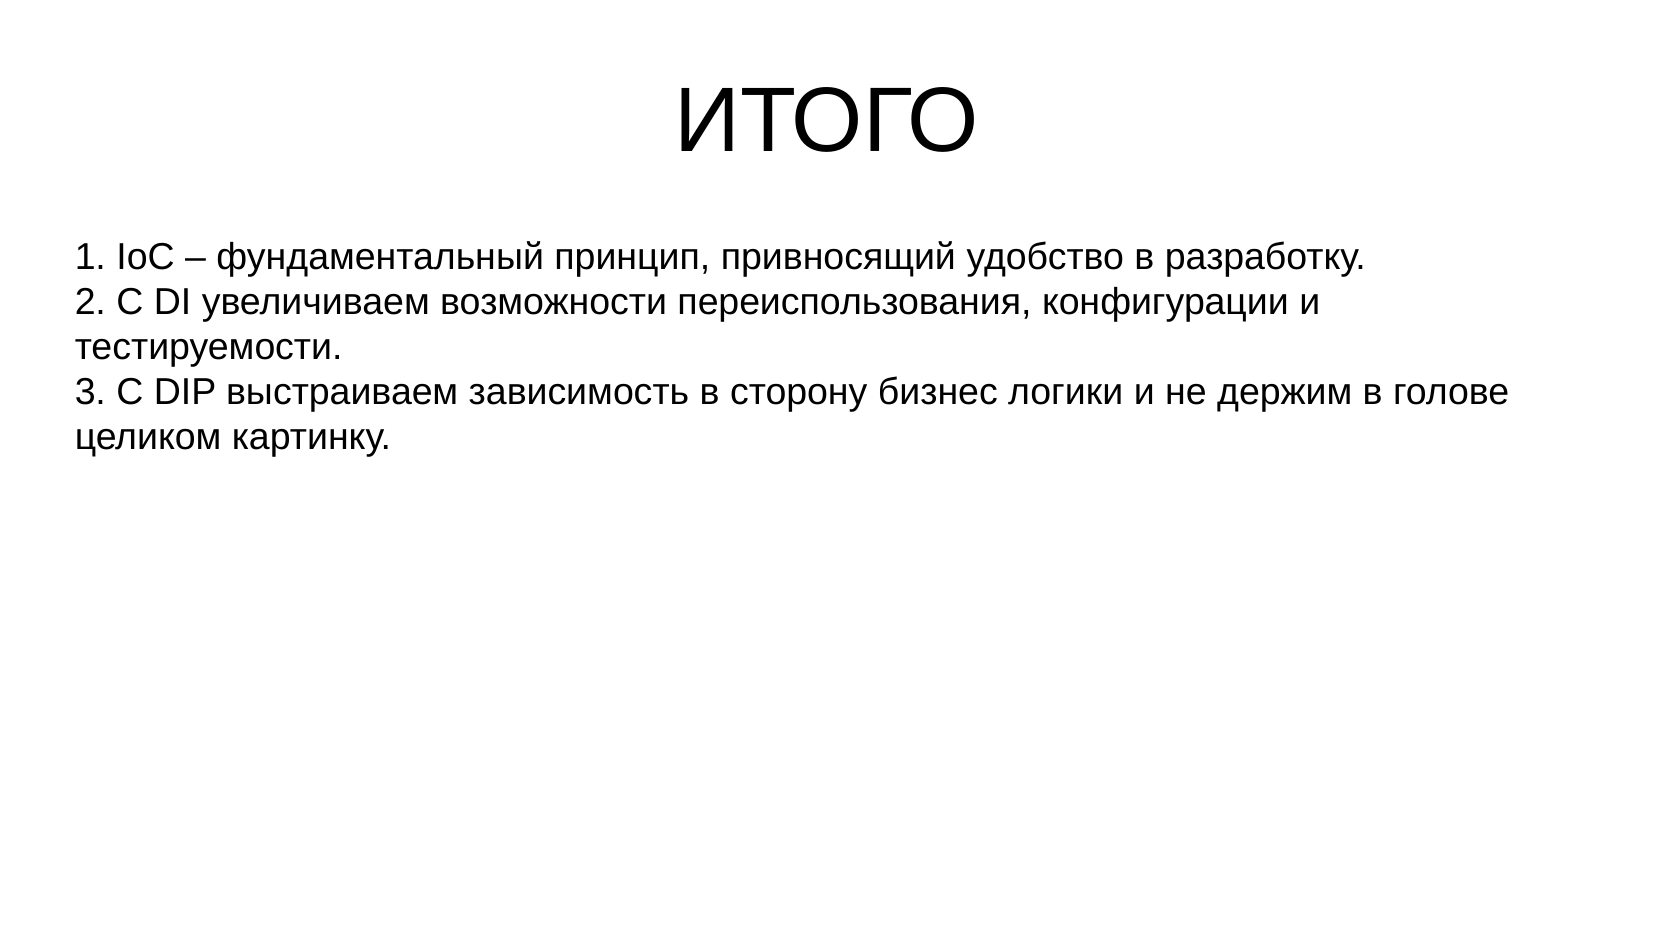

ИТОГО
1. IoC – фундаментальный принцип, привносящий удобство в разработку.
2. С DI увеличиваем возможности переиспользования, конфигурации и тестируемости.
3. С DIP выстраиваем зависимость в сторону бизнес логики и не держим в голове целиком картинку.